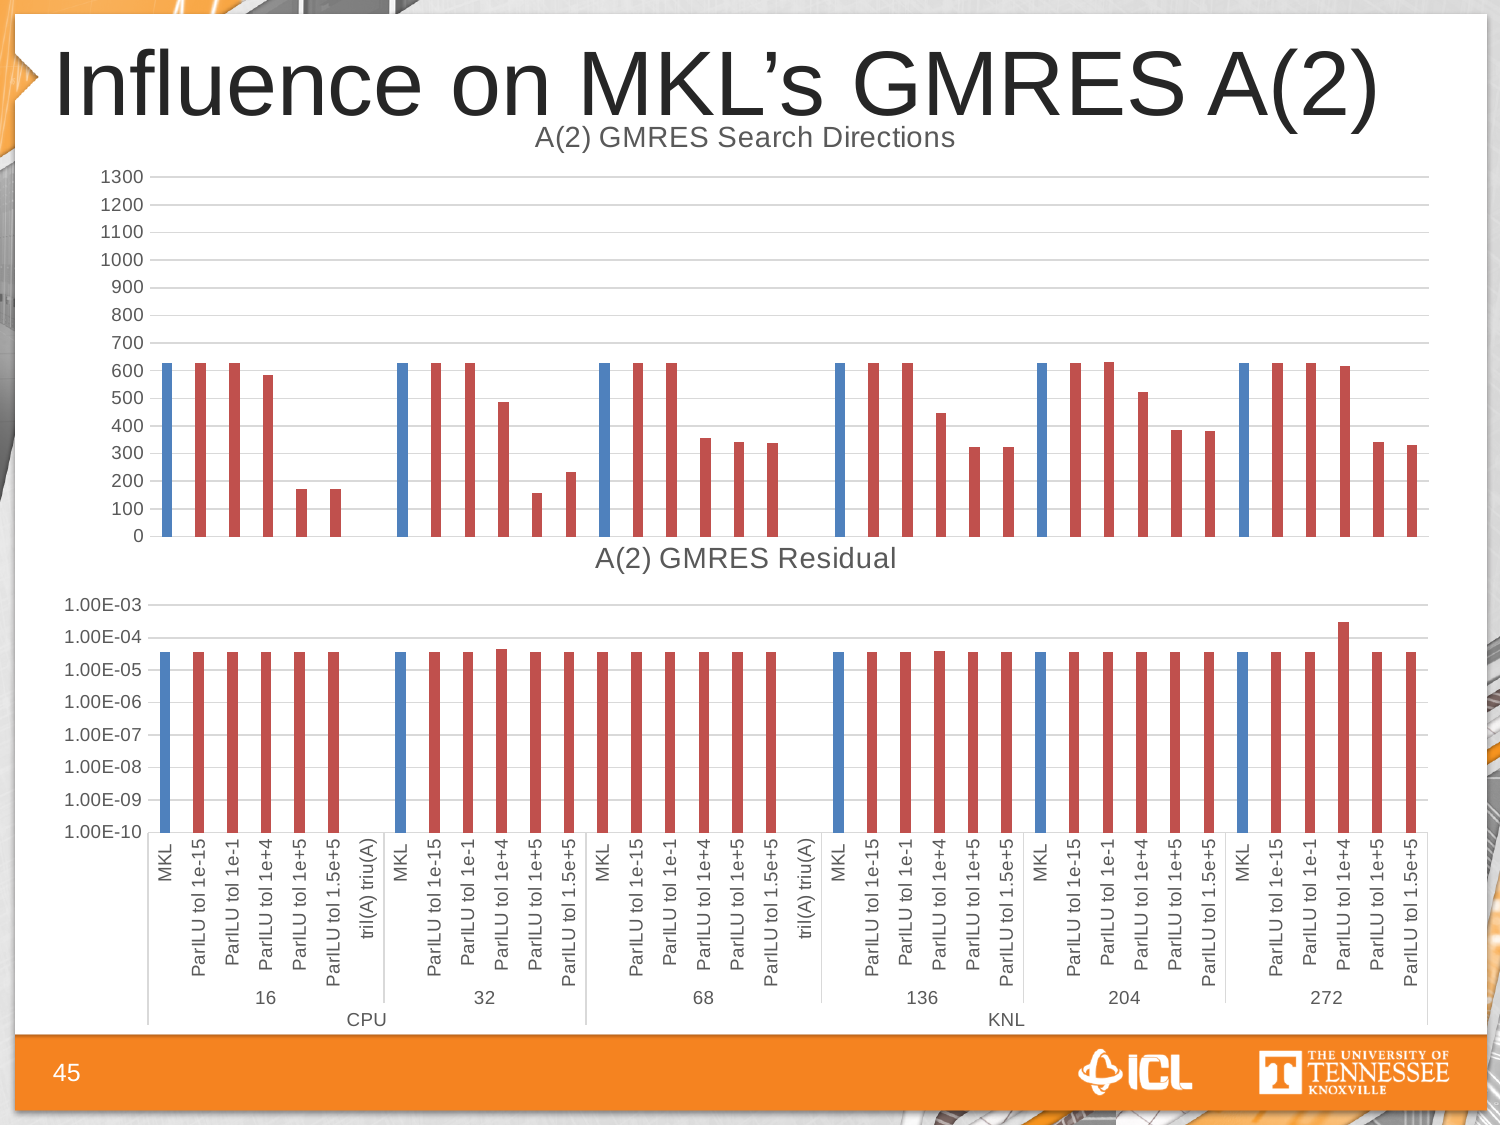

# Influence on MKL’s GMRES A(2)

### Chart: A(2) GMRES Search Directions

| Category | Total Time to Solution |
|---|---|
| MKL  | 626.0 |
| ParILU tol 1e-15 | 626.0 |
| ParILU tol 1e-1 | 626.0 |
| ParILU tol 1e+4 | 584.0 |
| ParILU tol 1e+5 | 173.0 |
| ParILU tol 1.5e+5 | 173.0 |
| tril(A) triu(A) | None |
| MKL  | 626.0 |
| ParILU tol 1e-15 | 626.0 |
| ParILU tol 1e-1 | 626.0 |
| ParILU tol 1e+4 | 485.0 |
| ParILU tol 1e+5 | 158.0 |
| ParILU tol 1.5e+5 | 234.0 |
| MKL  | 626.0 |
| ParILU tol 1e-15 | 626.0 |
| ParILU tol 1e-1 | 626.0 |
| ParILU tol 1e+4 | 357.0 |
| ParILU tol 1e+5 | 340.0 |
| ParILU tol 1.5e+5 | 337.0 |
| tril(A) triu(A) | None |
| MKL  | 626.0 |
| ParILU tol 1e-15 | 626.0 |
| ParILU tol 1e-1 | 626.0 |
| ParILU tol 1e+4 | 448.0 |
| ParILU tol 1e+5 | 324.0 |
| ParILU tol 1.5e+5 | 324.0 |
| MKL  | 626.0 |
| ParILU tol 1e-15 | 626.0 |
| ParILU tol 1e-1 | 630.0 |
| ParILU tol 1e+4 | 523.0 |
| ParILU tol 1e+5 | 386.0 |
| ParILU tol 1.5e+5 | 381.0 |
| MKL  | 626.0 |
| ParILU tol 1e-15 | 626.0 |
| ParILU tol 1e-1 | 628.0 |
| ParILU tol 1e+4 | 617.0 |
| ParILU tol 1e+5 | 342.0 |
| ParILU tol 1.5e+5 | 331.0 |

### Chart: A(2) GMRES Residual

| Category | Residual |
|---|---|
| MKL  | 3.631832e-05 |
| ParILU tol 1e-15 | 3.631957e-05 |
| ParILU tol 1e-1 | 3.633669e-05 |
| ParILU tol 1e+4 | 3.640675e-05 |
| ParILU tol 1e+5 | 3.67954e-05 |
| ParILU tol 1.5e+5 | 3.67954e-05 |
| tril(A) triu(A) | None |
| MKL  | 3.631832e-05 |
| ParILU tol 1e-15 | 3.631934e-05 |
| ParILU tol 1e-1 | 3.636881e-05 |
| ParILU tol 1e+4 | 4.593688e-05 |
| ParILU tol 1e+5 | 3.596769e-05 |
| ParILU tol 1.5e+5 | 3.592887e-05 |
| MKL  | 3.63191e-05 |
| ParILU tol 1e-15 | 3.631883e-05 |
| ParILU tol 1e-1 | 3.655738e-05 |
| ParILU tol 1e+4 | 3.615813e-05 |
| ParILU tol 1e+5 | 3.598755e-05 |
| ParILU tol 1.5e+5 | 3.651433e-05 |
| tril(A) triu(A) | None |
| MKL  | 3.63191e-05 |
| ParILU tol 1e-15 | 3.631883e-05 |
| ParILU tol 1e-1 | 3.648402e-05 |
| ParILU tol 1e+4 | 3.763378e-05 |
| ParILU tol 1e+5 | 3.638675e-05 |
| ParILU tol 1.5e+5 | 3.628444e-05 |
| MKL  | 3.63191e-05 |
| ParILU tol 1e-15 | 3.631808e-05 |
| ParILU tol 1e-1 | 3.591431e-05 |
| ParILU tol 1e+4 | 3.642622e-05 |
| ParILU tol 1e+5 | 3.634501e-05 |
| ParILU tol 1.5e+5 | 3.565064e-05 |
| MKL  | 3.63191e-05 |
| ParILU tol 1e-15 | 3.631931e-05 |
| ParILU tol 1e-1 | 3.737303e-05 |
| ParILU tol 1e+4 | 0.0003067144 |
| ParILU tol 1e+5 | 3.701683e-05 |
| ParILU tol 1.5e+5 | 3.571628e-05 |
45